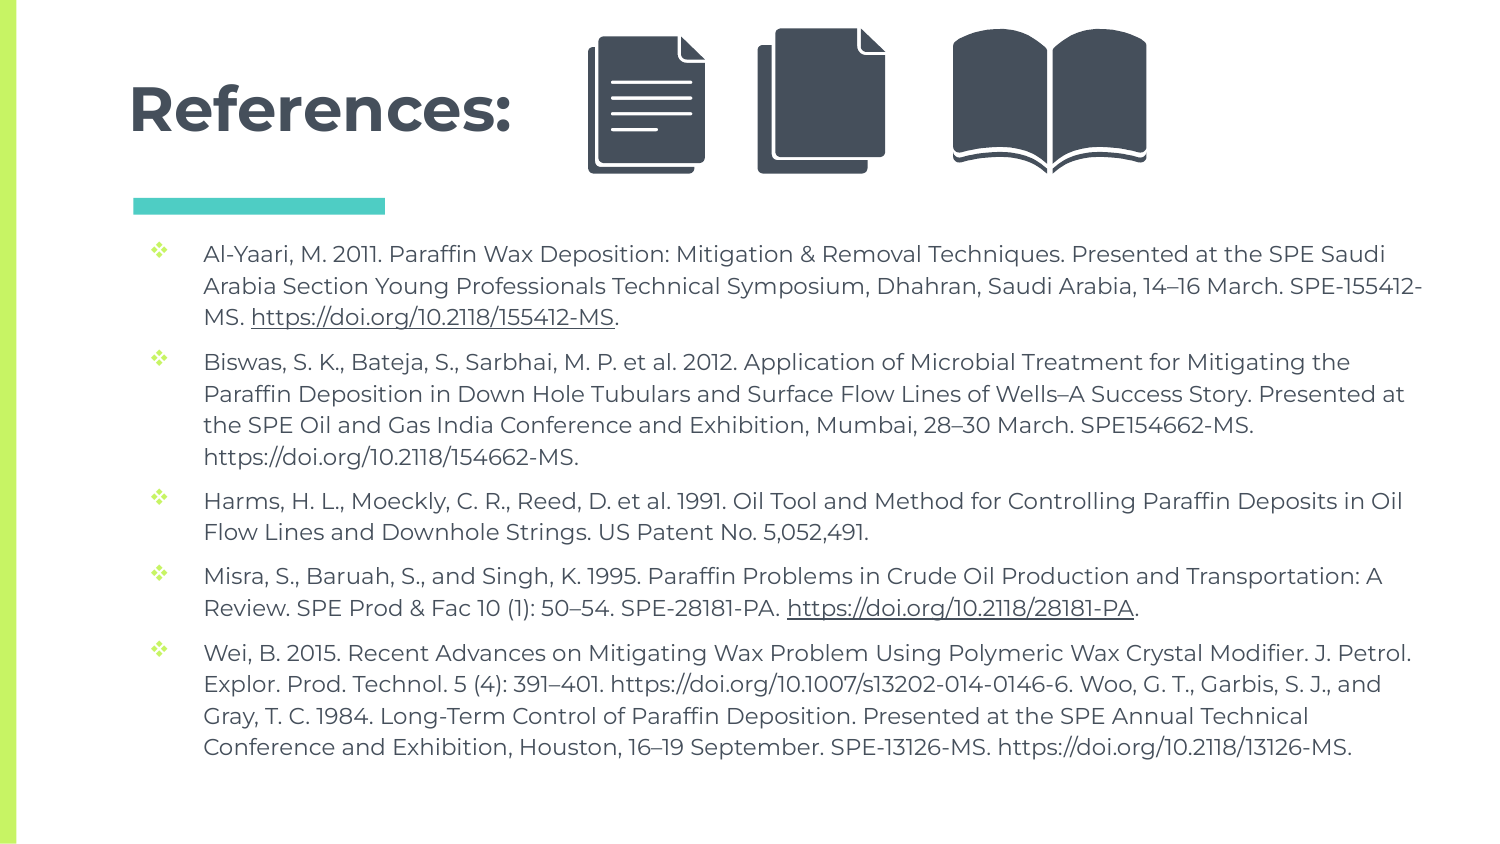

# References:

Al-Yaari, M. 2011. Paraffin Wax Deposition: Mitigation & Removal Techniques. Presented at the SPE Saudi Arabia Section Young Professionals Technical Symposium, Dhahran, Saudi Arabia, 14–16 March. SPE-155412-MS. https://doi.org/10.2118/155412-MS.
Biswas, S. K., Bateja, S., Sarbhai, M. P. et al. 2012. Application of Microbial Treatment for Mitigating the Paraffin Deposition in Down Hole Tubulars and Surface Flow Lines of Wells–A Success Story. Presented at the SPE Oil and Gas India Conference and Exhibition, Mumbai, 28–30 March. SPE154662-MS. https://doi.org/10.2118/154662-MS.
Harms, H. L., Moeckly, C. R., Reed, D. et al. 1991. Oil Tool and Method for Controlling Paraffin Deposits in Oil Flow Lines and Downhole Strings. US Patent No. 5,052,491.
Misra, S., Baruah, S., and Singh, K. 1995. Paraffin Problems in Crude Oil Production and Transportation: A Review. SPE Prod & Fac 10 (1): 50–54. SPE-28181-PA. https://doi.org/10.2118/28181-PA.
Wei, B. 2015. Recent Advances on Mitigating Wax Problem Using Polymeric Wax Crystal Modifier. J. Petrol. Explor. Prod. Technol. 5 (4): 391–401. https://doi.org/10.1007/s13202-014-0146-6. Woo, G. T., Garbis, S. J., and Gray, T. C. 1984. Long-Term Control of Paraffin Deposition. Presented at the SPE Annual Technical Conference and Exhibition, Houston, 16–19 September. SPE-13126-MS. https://doi.org/10.2118/13126-MS.